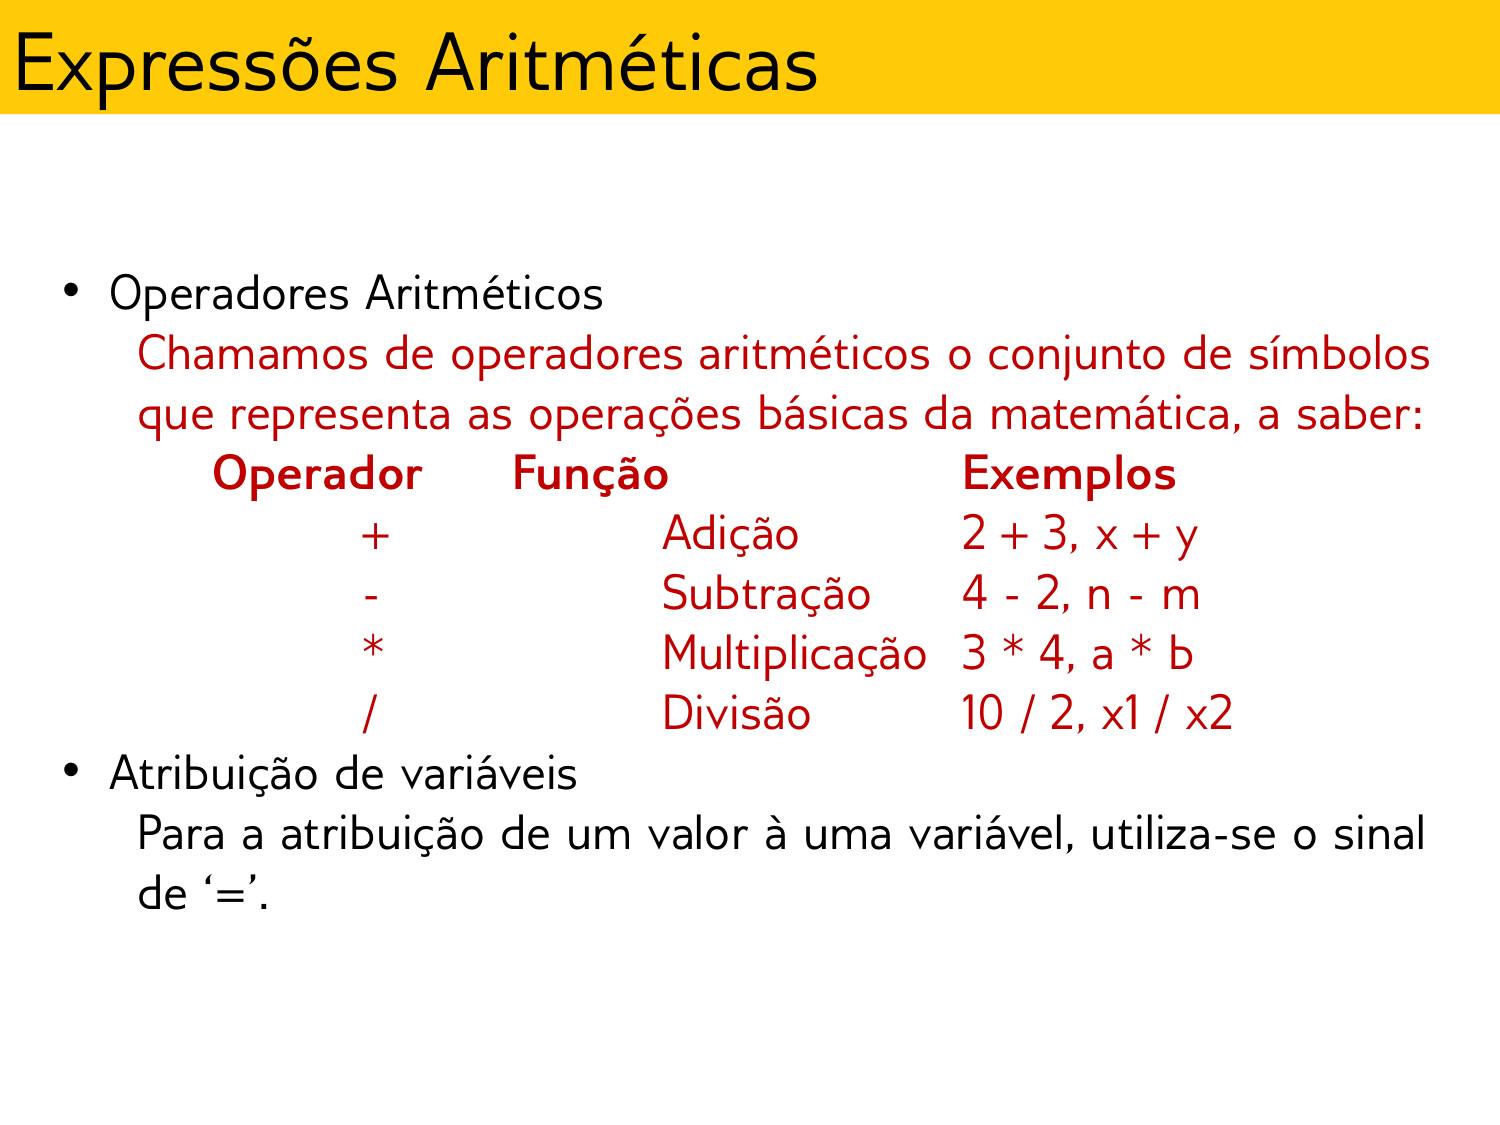

Expressões Aritméticas
Operadores Aritméticos
Chamamos de operadores aritméticos o conjunto de símbolos que representa as operações básicas da matemática, a saber:
Operador	Função		Exemplos
	+		Adição		2 + 3, x + y
	-		Subtração	4 - 2, n - m
	*		Multiplicação	3 * 4, a * b
	/		Divisão		10 / 2, x1 / x2
Atribuição de variáveis
Para a atribuição de um valor à uma variável, utiliza-se o sinal de ‘=’.